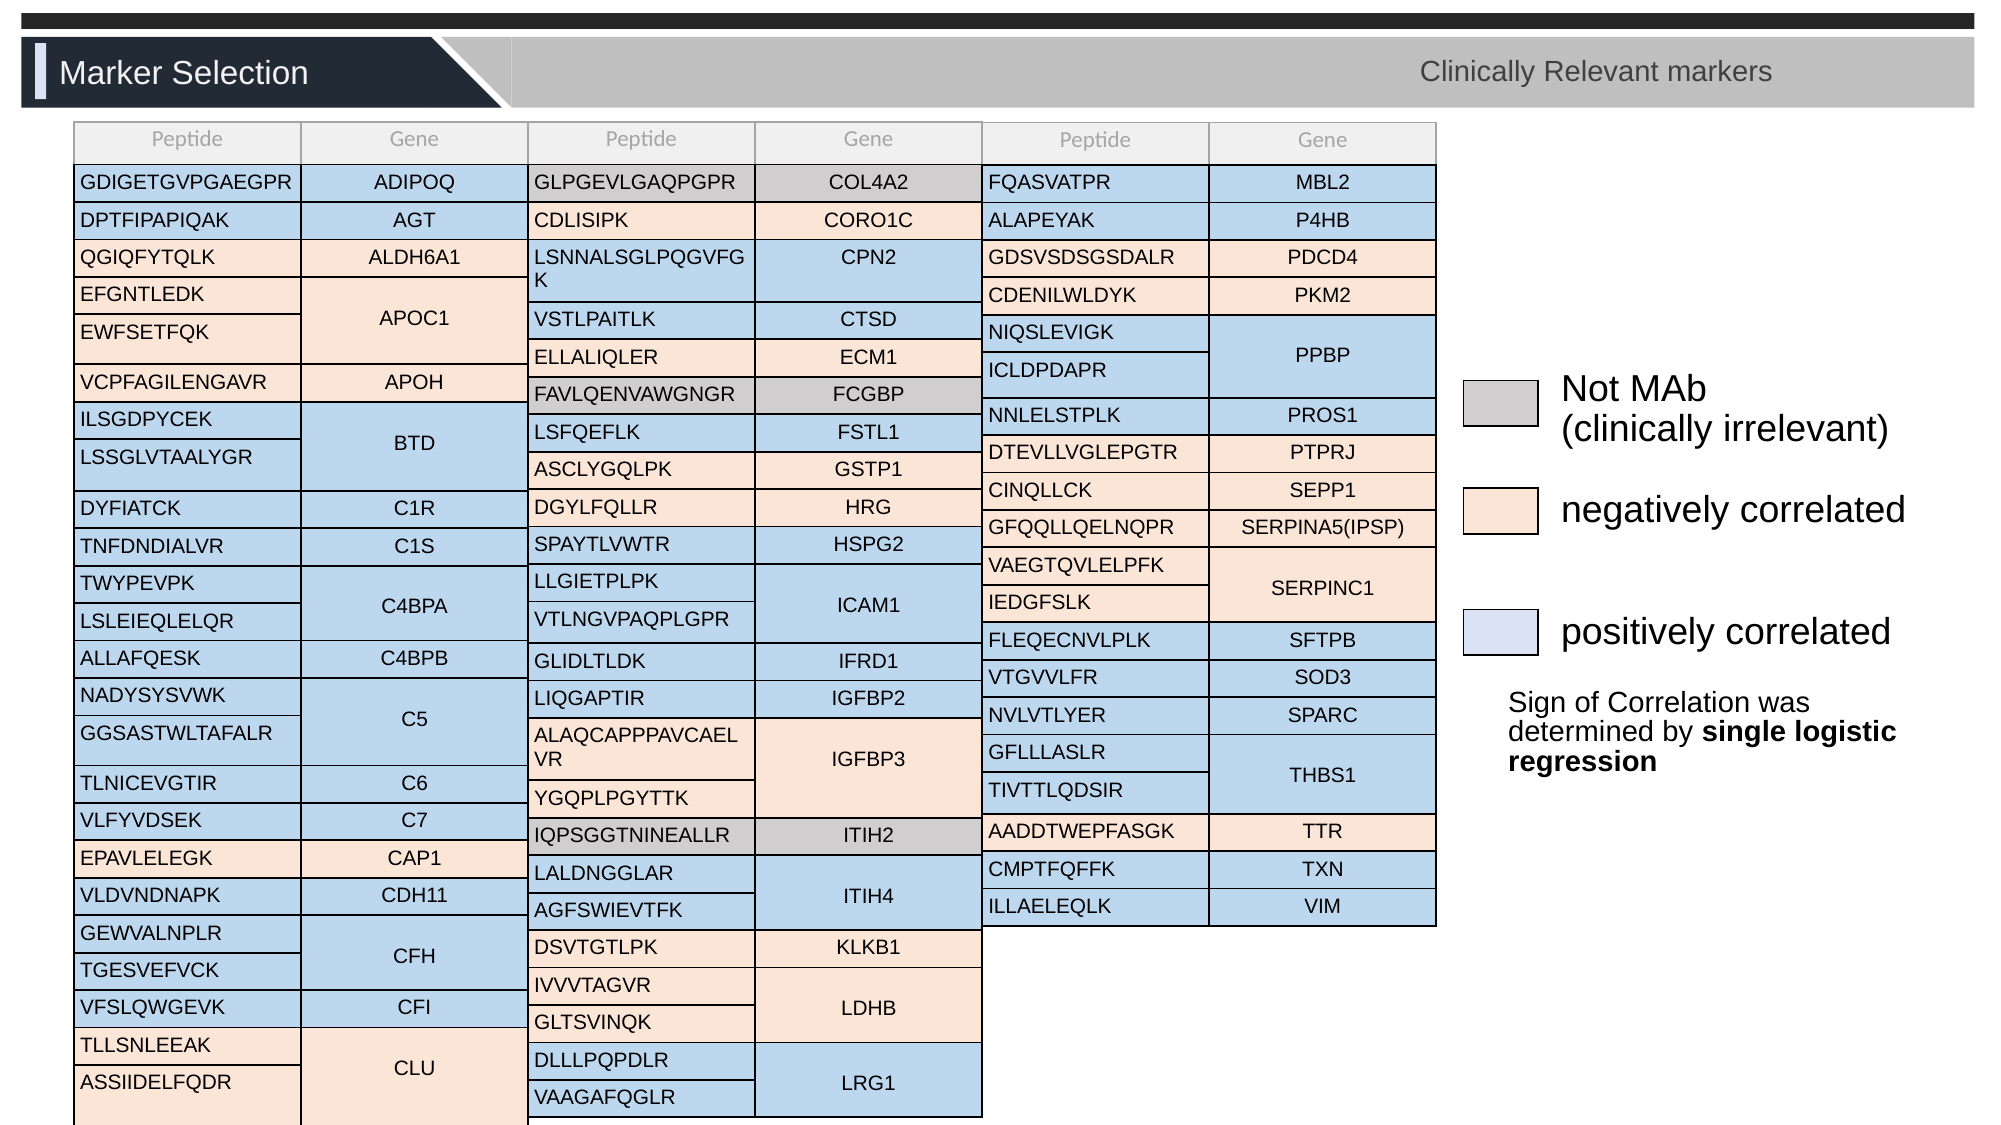

Marker Selection
Clinically Relevant markers
| Peptide | Gene |
| --- | --- |
| GDIGETGVPGAEGPR | ADIPOQ |
| DPTFIPAPIQAK | AGT |
| QGIQFYTQLK | ALDH6A1 |
| EFGNTLEDK | APOC1 |
| EWFSETFQK | APOC1 |
| VCPFAGILENGAVR | APOH |
| ILSGDPYCEK | BTD |
| LSSGLVTAALYGR | BTD |
| DYFIATCK | C1R |
| TNFDNDIALVR | C1S |
| TWYPEVPK | C4BPA |
| LSLEIEQLELQR | C4BPA |
| ALLAFQESK | C4BPB |
| NADYSYSVWK | C5 |
| GGSASTWLTAFALR | C5 |
| TLNICEVGTIR | C6 |
| VLFYVDSEK | C7 |
| EPAVLELEGK | CAP1 |
| VLDVNDNAPK | CDH11 |
| GEWVALNPLR | CFH |
| TGESVEFVCK | CFH |
| VFSLQWGEVK | CFI |
| TLLSNLEEAK | CLU |
| ASSIIDELFQDR | CLU |
| Peptide | Gene |
| --- | --- |
| GLPGEVLGAQPGPR | COL4A2 |
| CDLISIPK | CORO1C |
| LSNNALSGLPQGVFGK | CPN2 |
| VSTLPAITLK | CTSD |
| ELLALIQLER | ECM1 |
| FAVLQENVAWGNGR | FCGBP |
| LSFQEFLK | FSTL1 |
| ASCLYGQLPK | GSTP1 |
| DGYLFQLLR | HRG |
| SPAYTLVWTR | HSPG2 |
| LLGIETPLPK | ICAM1 |
| VTLNGVPAQPLGPR | ICAM1 |
| GLIDLTLDK | IFRD1 |
| LIQGAPTIR | IGFBP2 |
| ALAQCAPPPAVCAELVR | IGFBP3 |
| YGQPLPGYTTK | IGFBP3 |
| IQPSGGTNINEALLR | ITIH2 |
| LALDNGGLAR | ITIH4 |
| AGFSWIEVTFK | ITIH4 |
| DSVTGTLPK | KLKB1 |
| IVVVTAGVR | LDHB |
| GLTSVINQK | LDHB |
| DLLLPQPDLR | LRG1 |
| VAAGAFQGLR | LRG1 |
| Peptide | Gene |
| --- | --- |
| FQASVATPR | MBL2 |
| ALAPEYAK | P4HB |
| GDSVSDSGSDALR | PDCD4 |
| CDENILWLDYK | PKM2 |
| NIQSLEVIGK | PPBP |
| ICLDPDAPR | PPBP |
| NNLELSTPLK | PROS1 |
| DTEVLLVGLEPGTR | PTPRJ |
| CINQLLCK | SEPP1 |
| GFQQLLQELNQPR | SERPINA5(IPSP) |
| VAEGTQVLELPFK | SERPINC1 |
| IEDGFSLK | SERPINC1 |
| FLEQECNVLPLK | SFTPB |
| VTGVVLFR | SOD3 |
| NVLVTLYER | SPARC |
| GFLLLASLR | THBS1 |
| TIVTTLQDSIR | THBS1 |
| AADDTWEPFASGK | TTR |
| CMPTFQFFK | TXN |
| ILLAELEQLK | VIM |

Not MAb
(clinically irrelevant)

negatively correlated

positively correlated

|  |
| --- |
|  |
| --- |

Sign of Correlation was determined by single logistic regression

|  |
| --- |